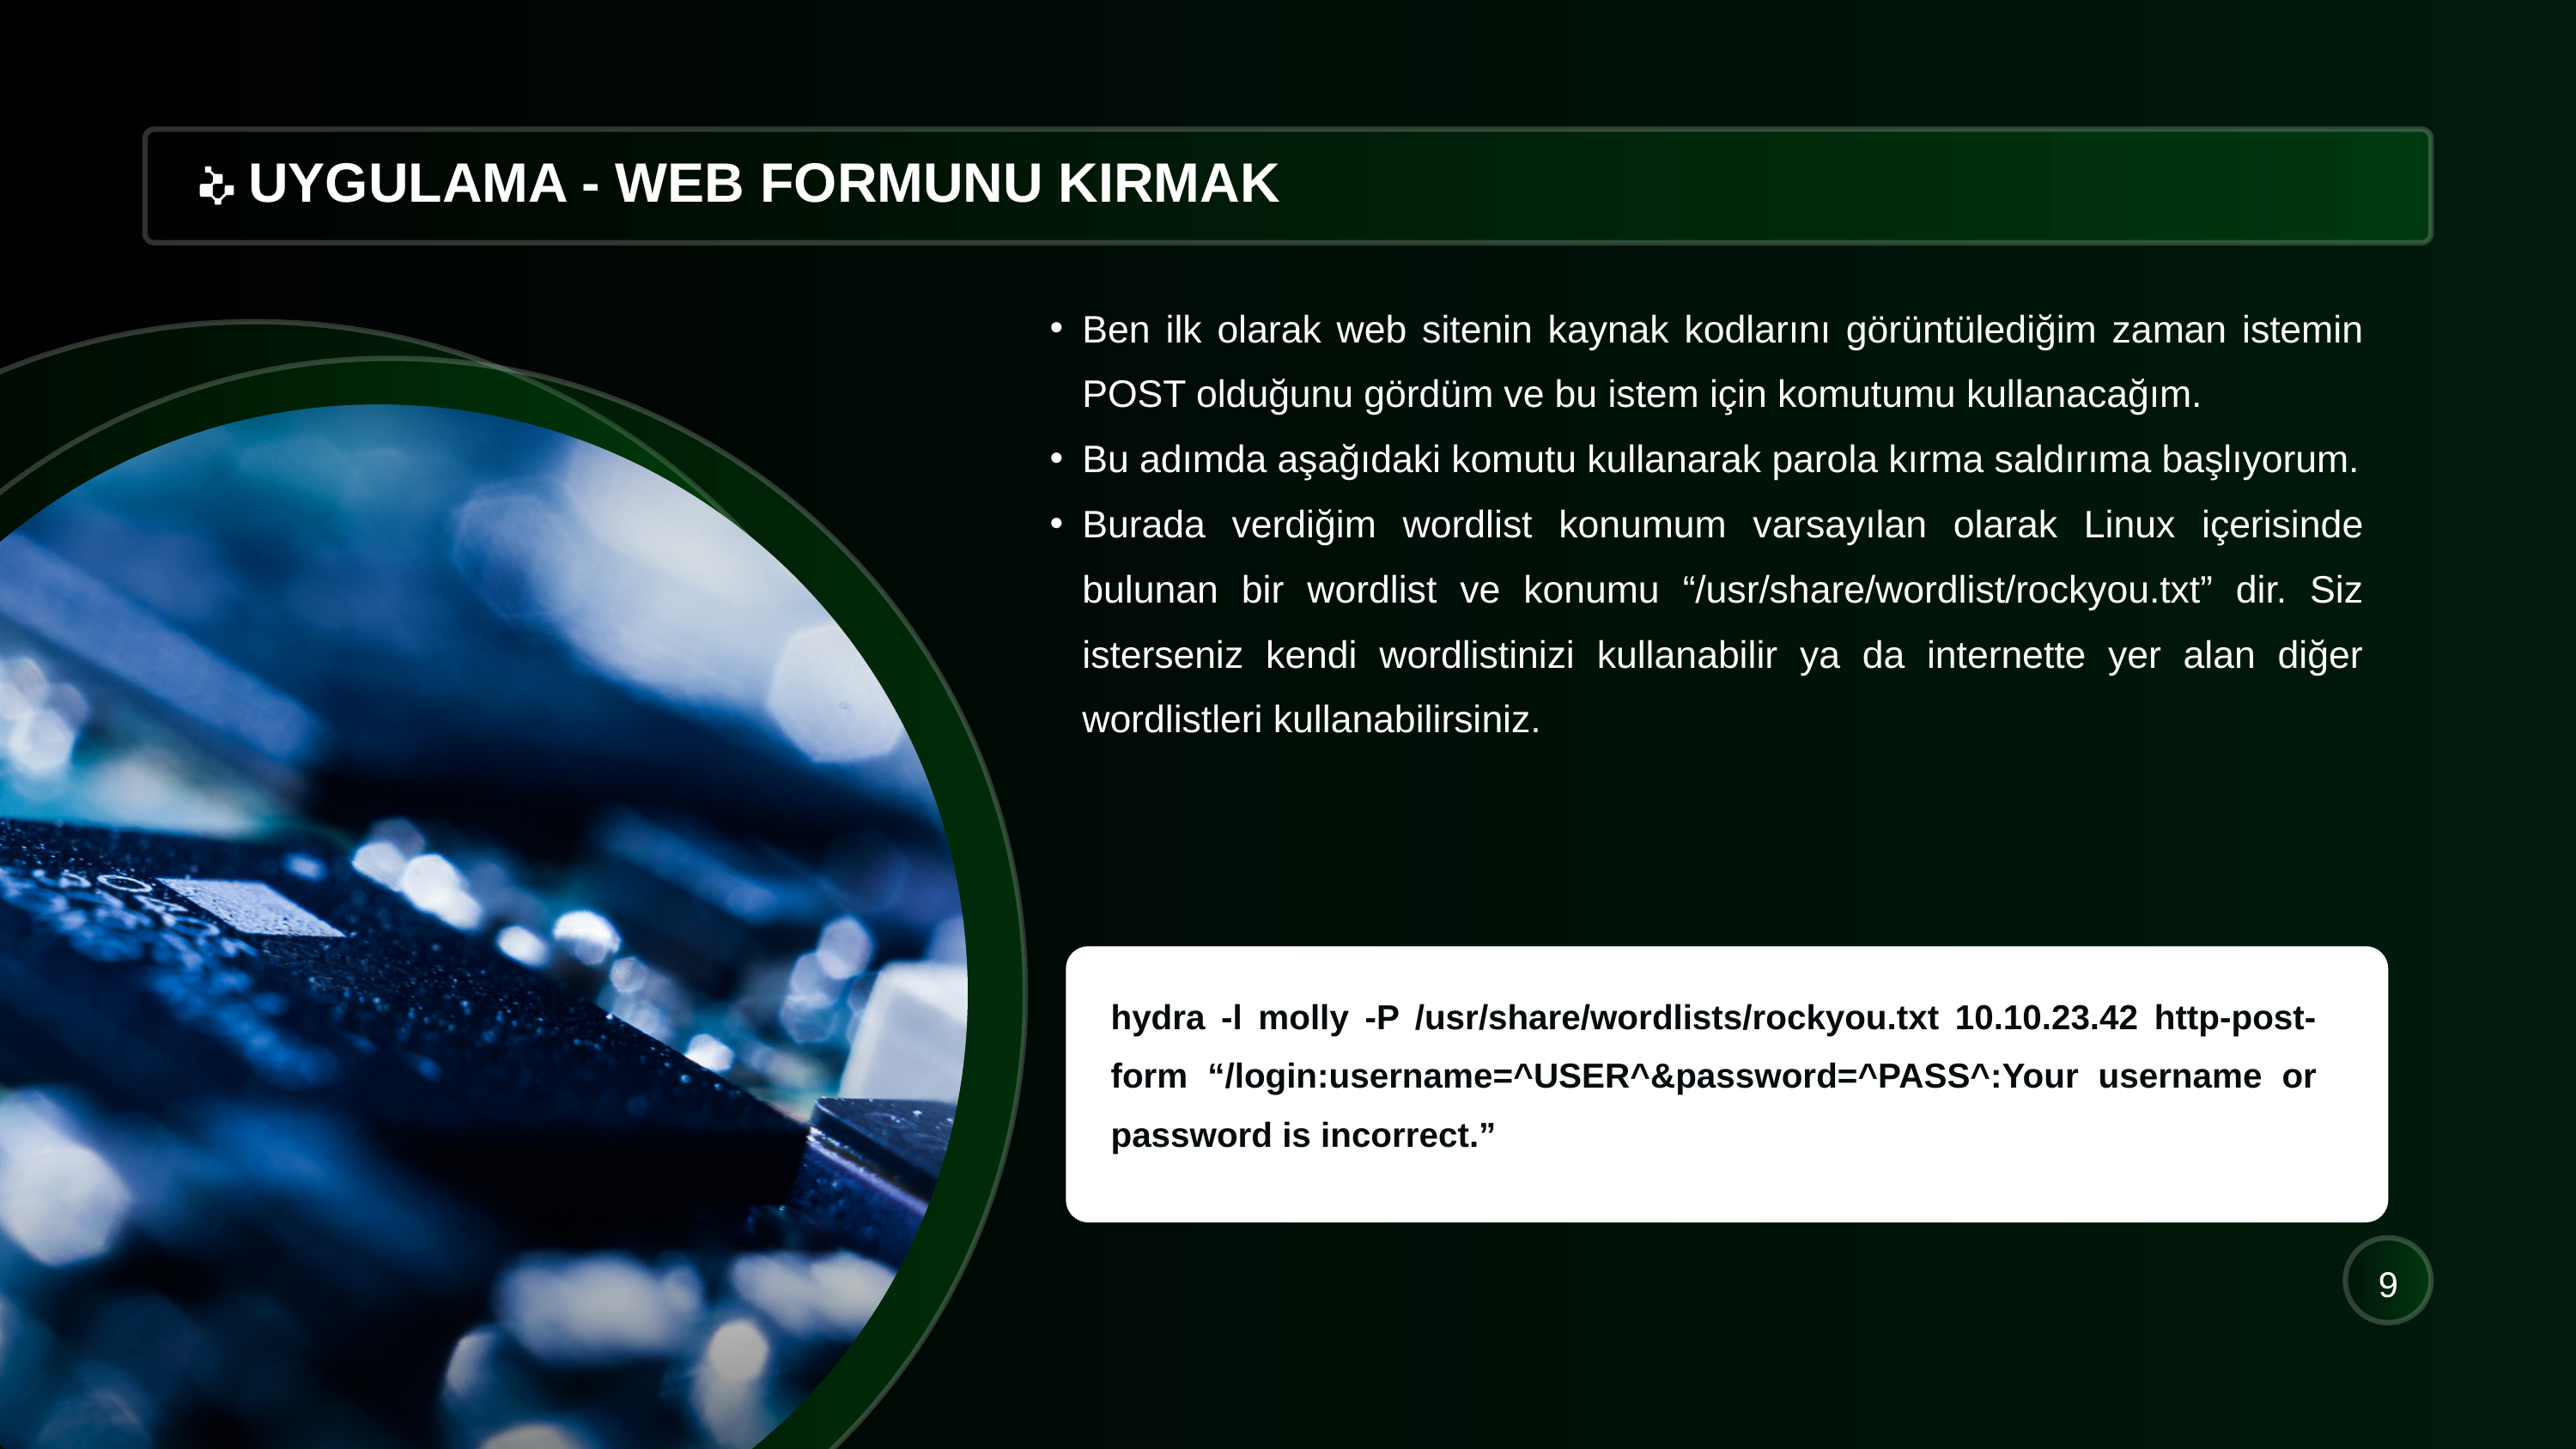

UYGULAMA - WEB FORMUNU KIRMAK

Ben ilk olarak web sitenin kaynak kodlarını görüntülediğim zaman istemin POST olduğunu gördüm ve bu istem için komutumu kullanacağım.
Bu adımda aşağıdaki komutu kullanarak parola kırma saldırıma başlıyorum.
Burada verdiğim wordlist konumum varsayılan olarak Linux içerisinde bulunan bir wordlist ve konumu “/usr/share/wordlist/rockyou.txt” dir. Siz isterseniz kendi wordlistinizi kullanabilir ya da internette yer alan diğer wordlistleri kullanabilirsiniz.

hydra -l molly -P /usr/share/wordlists/rockyou.txt 10.10.23.42 http-post-form “/login:username=^USER^&password=^PASS^:Your username or password is incorrect.”

9